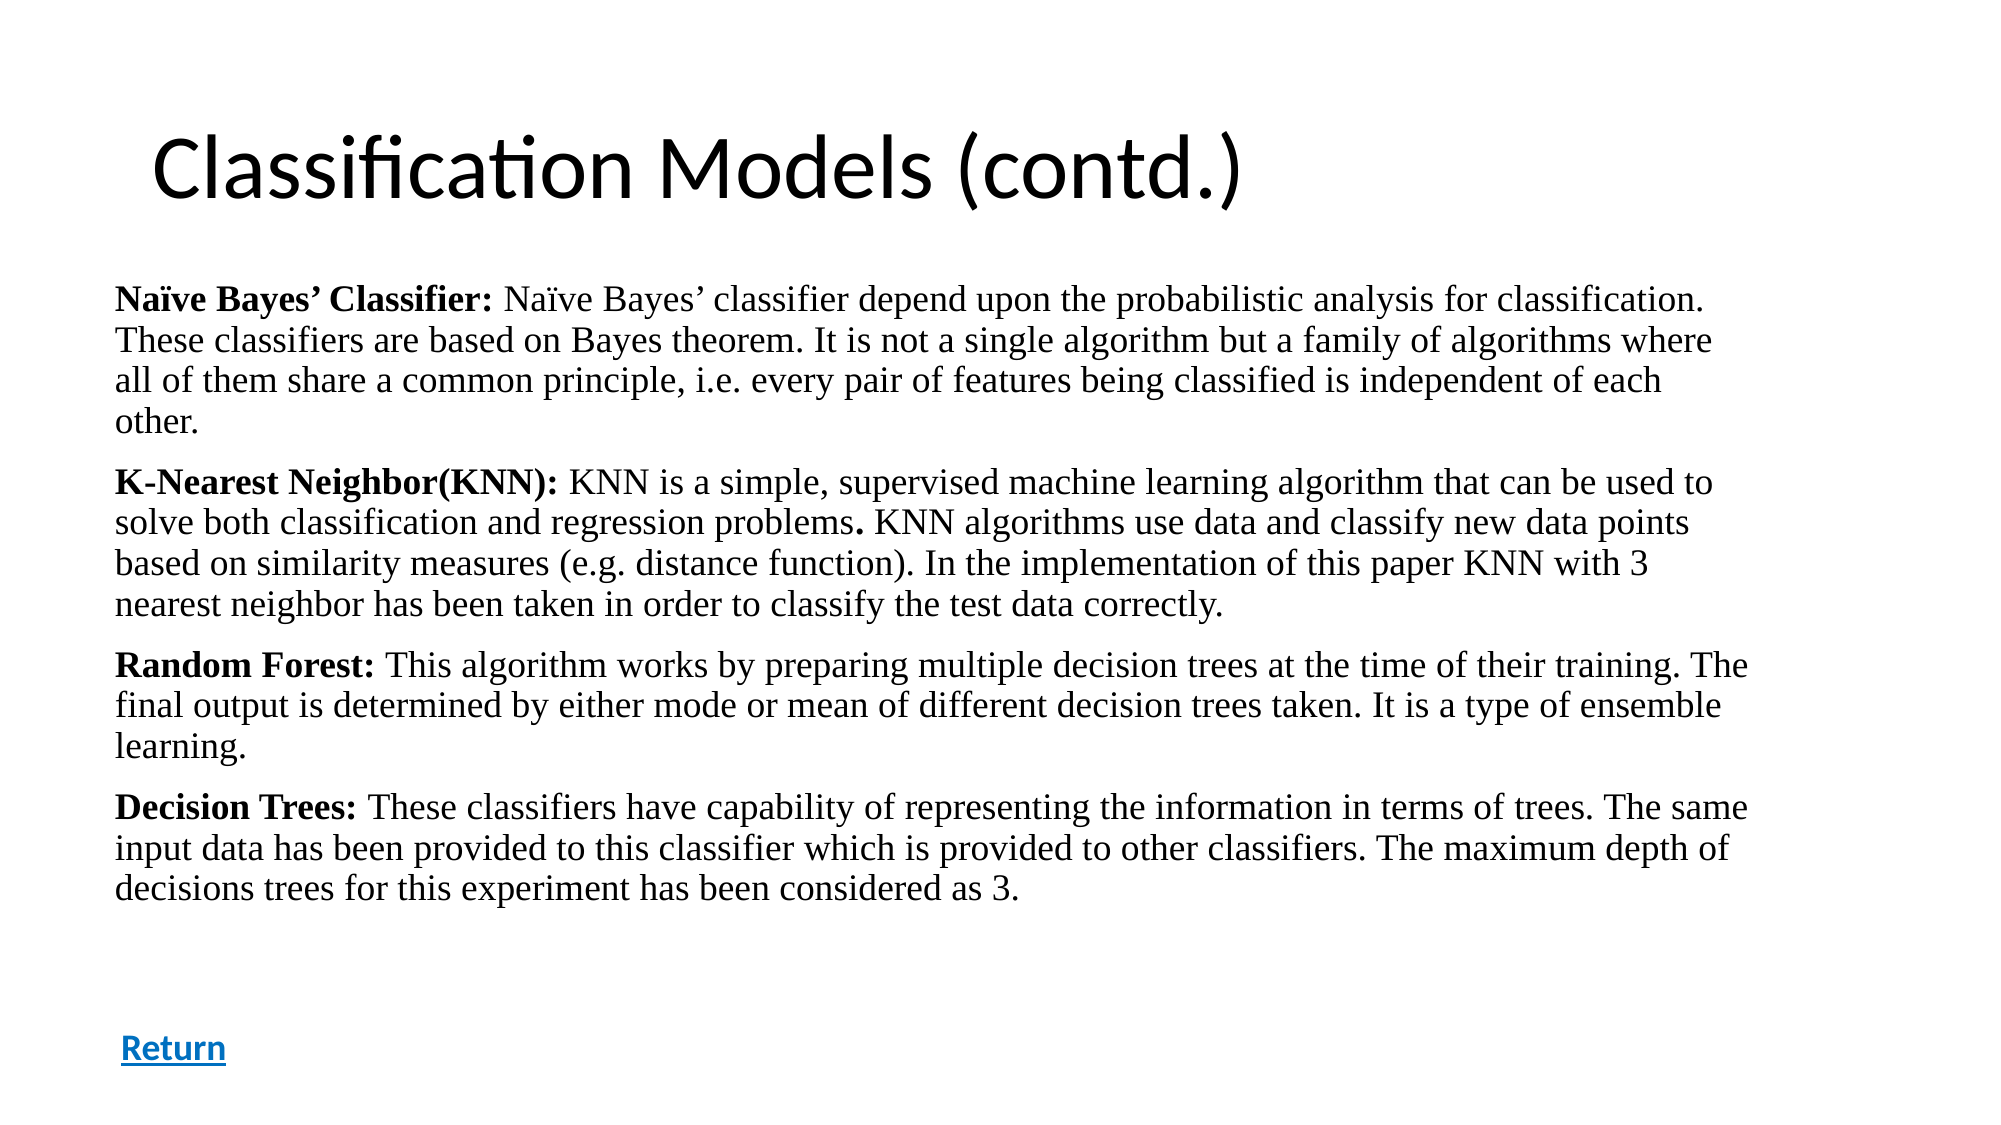

# Classification Models (contd.)

Naïve Bayes’ Classifier: Naïve Bayes’ classifier depend upon the probabilistic analysis for classification. These classifiers are based on Bayes theorem. It is not a single algorithm but a family of algorithms where all of them share a common principle, i.e. every pair of features being classified is independent of each other.
K-Nearest Neighbor(KNN): KNN is a simple, supervised machine learning algorithm that can be used to solve both classification and regression problems. KNN algorithms use data and classify new data points based on similarity measures (e.g. distance function). In the implementation of this paper KNN with 3 nearest neighbor has been taken in order to classify the test data correctly.
Random Forest: This algorithm works by preparing multiple decision trees at the time of their training. The final output is determined by either mode or mean of different decision trees taken. It is a type of ensemble learning.
Decision Trees: These classifiers have capability of representing the information in terms of trees. The same input data has been provided to this classifier which is provided to other classifiers. The maximum depth of decisions trees for this experiment has been considered as 3.

Return